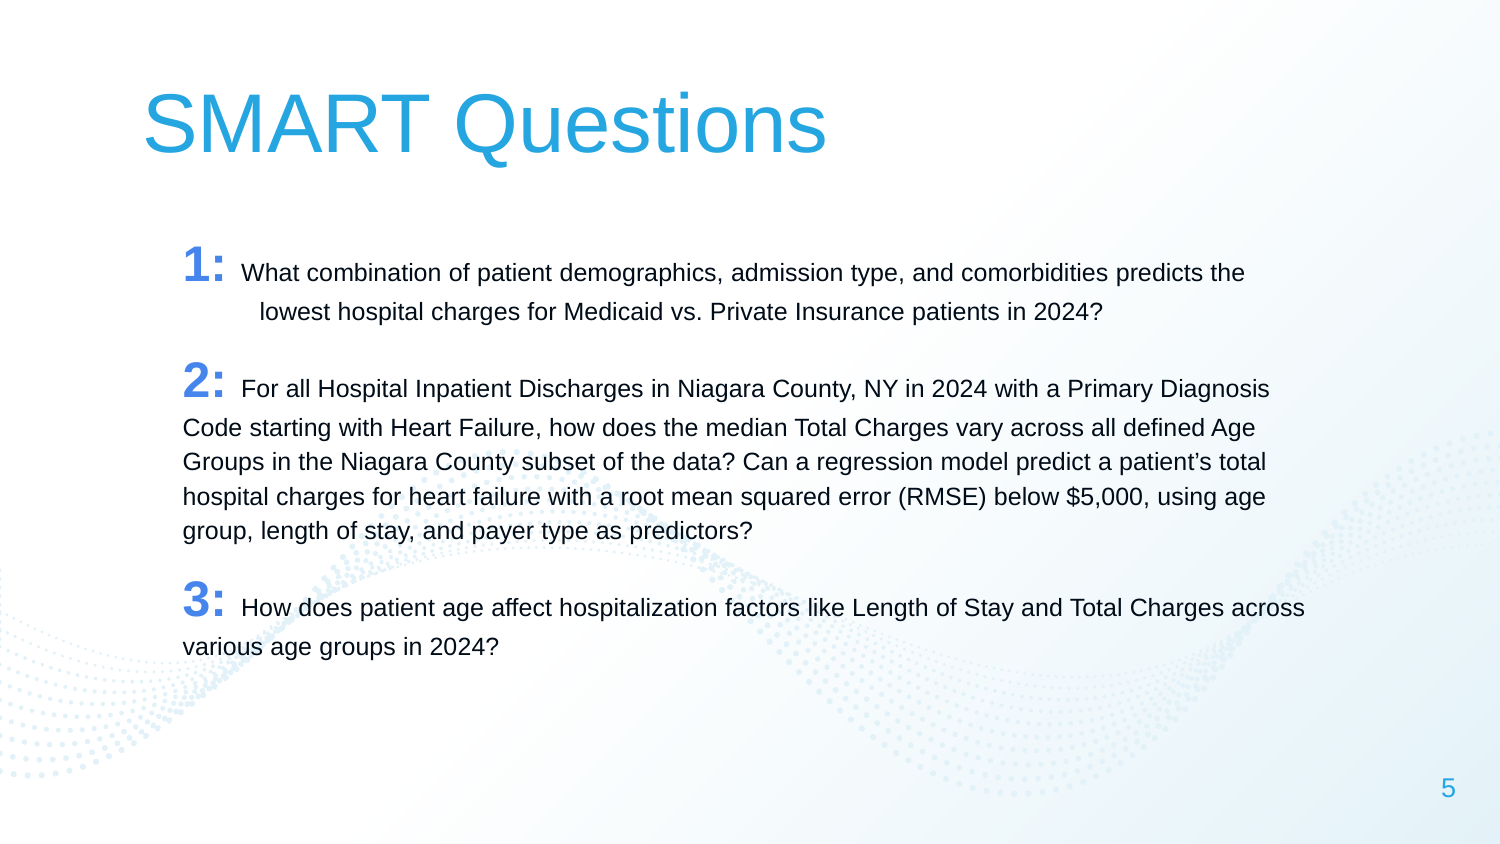

# SMART Questions
1: What combination of patient demographics, admission type, and comorbidities predicts the                        lowest hospital charges for Medicaid vs. Private Insurance patients in 2024?
2: For all Hospital Inpatient Discharges in Niagara County, NY in 2024 with a Primary Diagnosis Code starting with Heart Failure, how does the median Total Charges vary across all defined Age Groups in the Niagara County subset of the data? Can a regression model predict a patient’s total hospital charges for heart failure with a root mean squared error (RMSE) below $5,000, using age group, length of stay, and payer type as predictors?
3: How does patient age affect hospitalization factors like Length of Stay and Total Charges across various age groups in 2024?

5